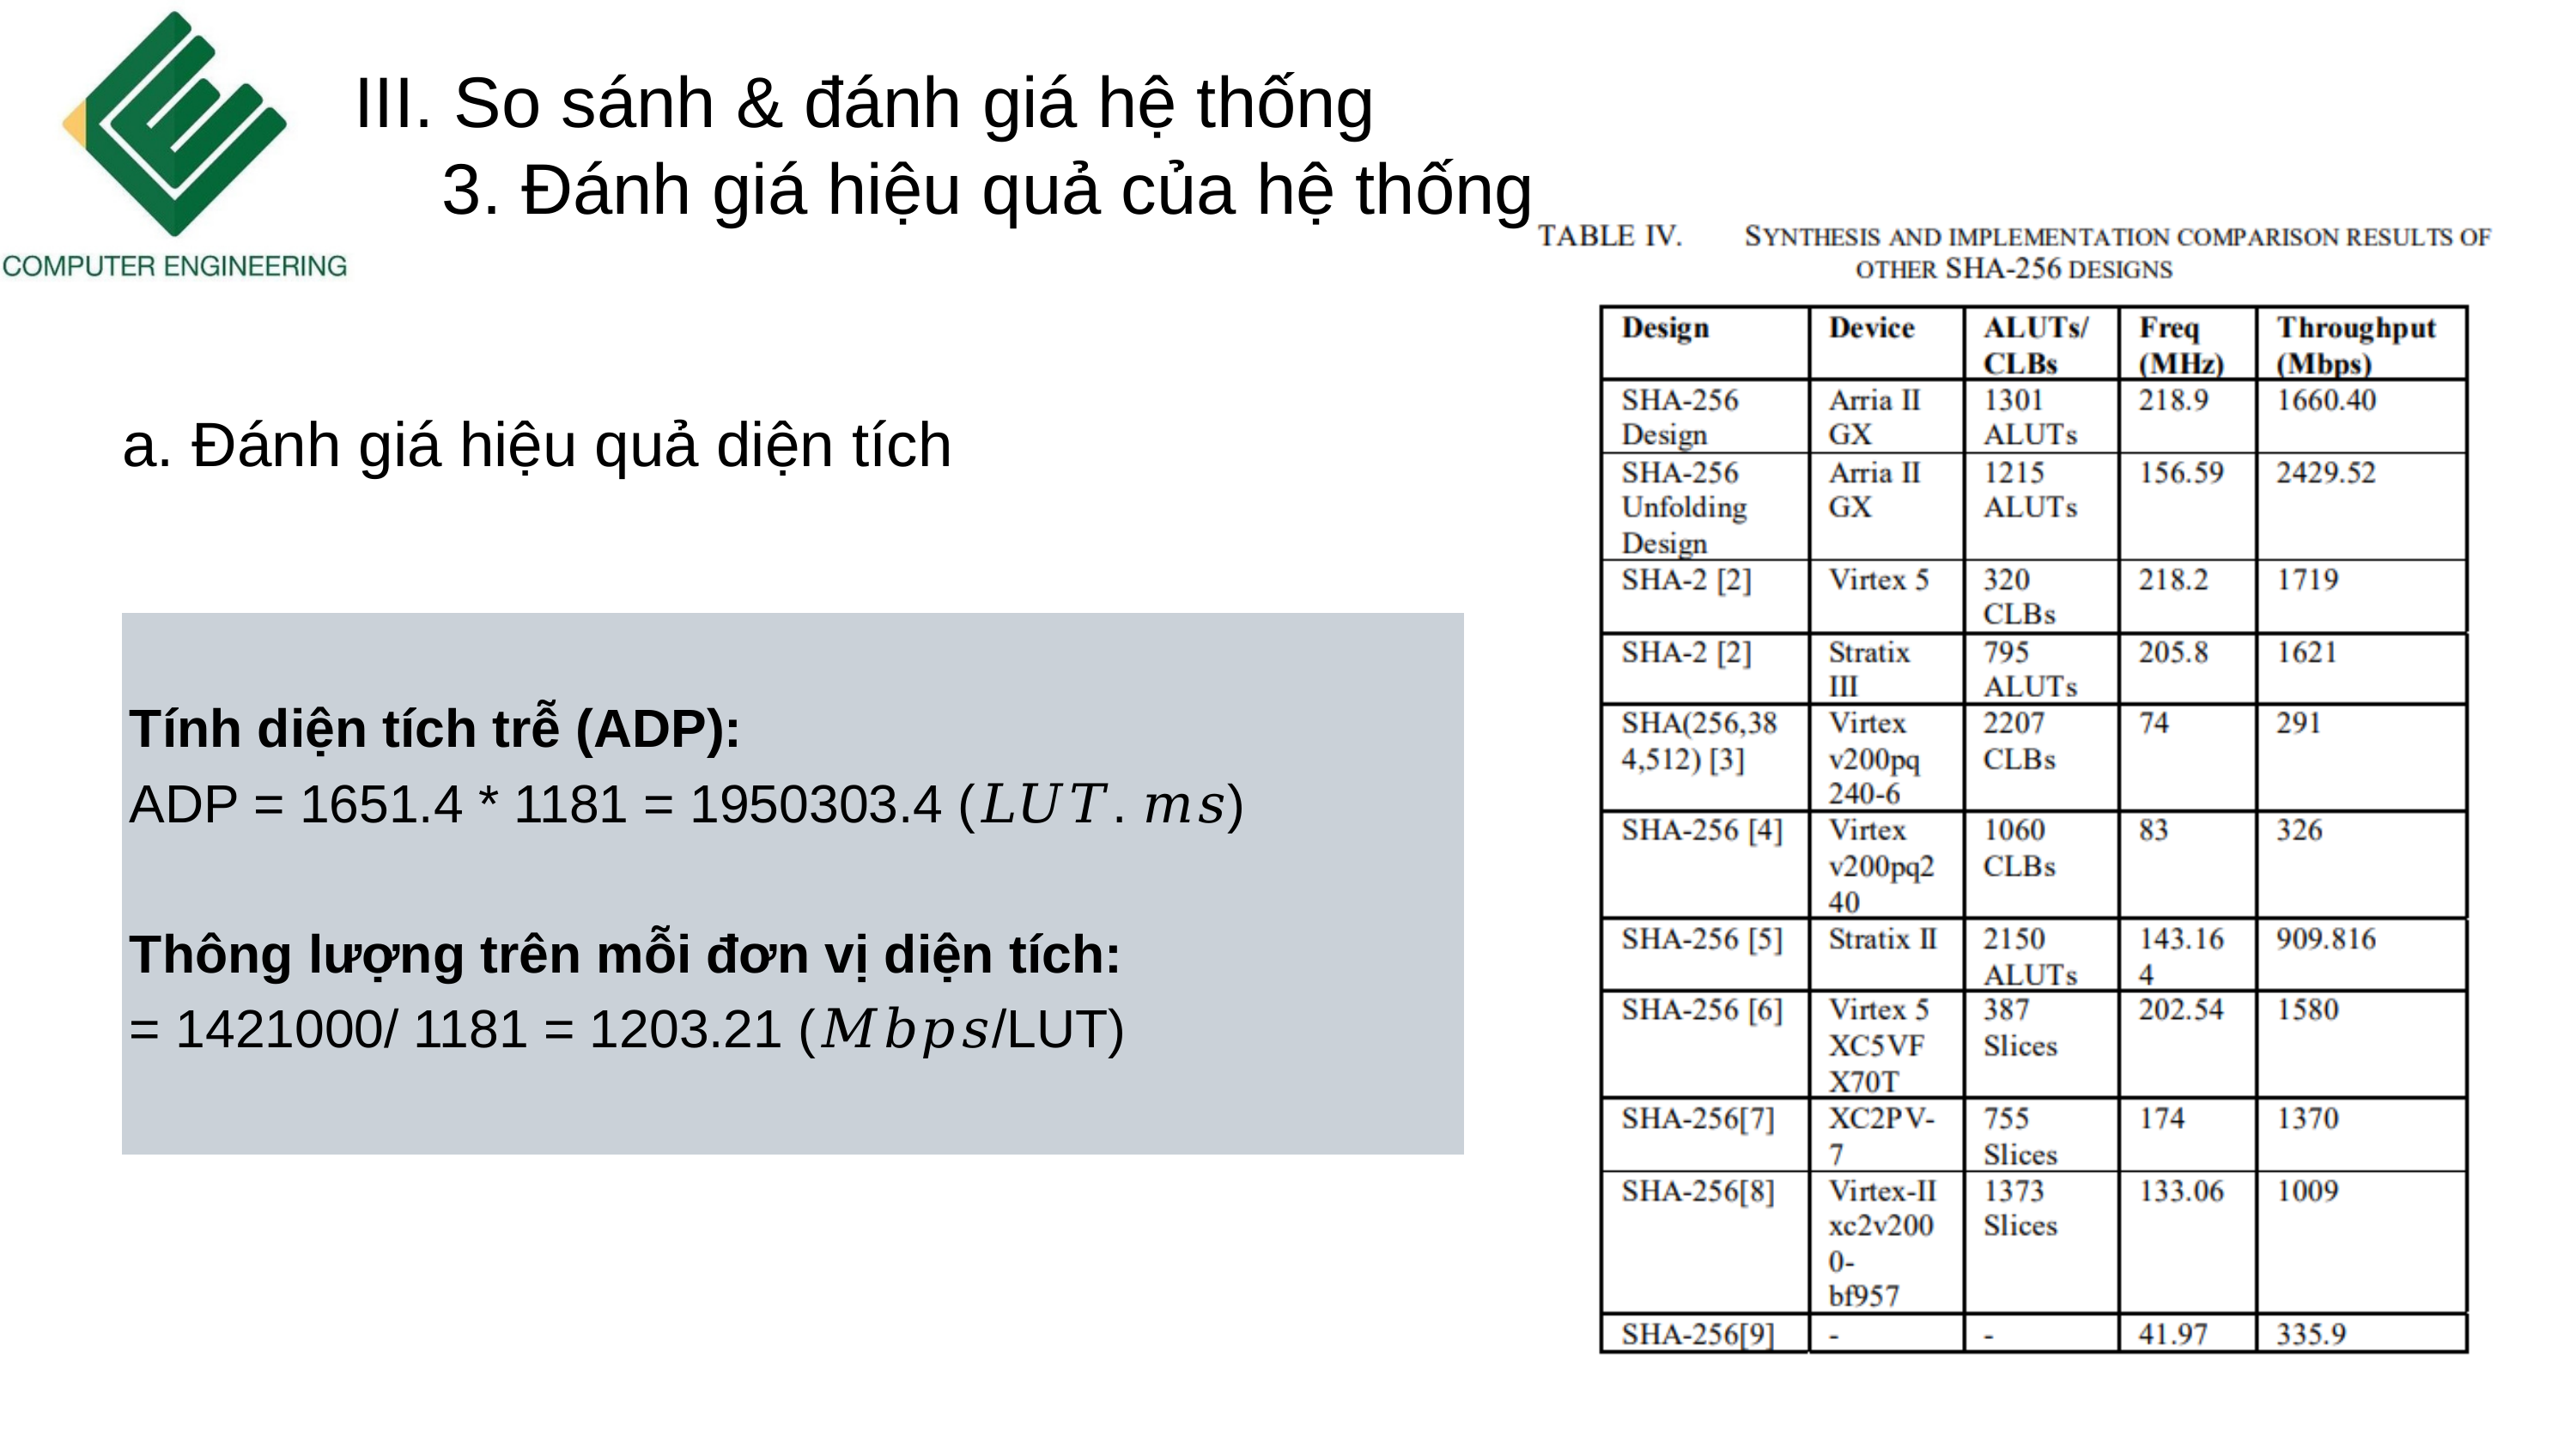

III. So sánh & đánh giá hệ thống

  3. Đánh giá hiệu quả của hệ thống

a. Đánh giá hiệu quả diện tích

Tính diện tích trễ (ADP):
ADP = 1651.4 * 1181 = 1950303.4 (𝐿𝑈𝑇. 𝑚𝑠)

Thông lượng trên mỗi đơn vị diện tích:
= 1421000/ 1181 = 1203.21 (𝑀𝑏𝑝𝑠/LUT)